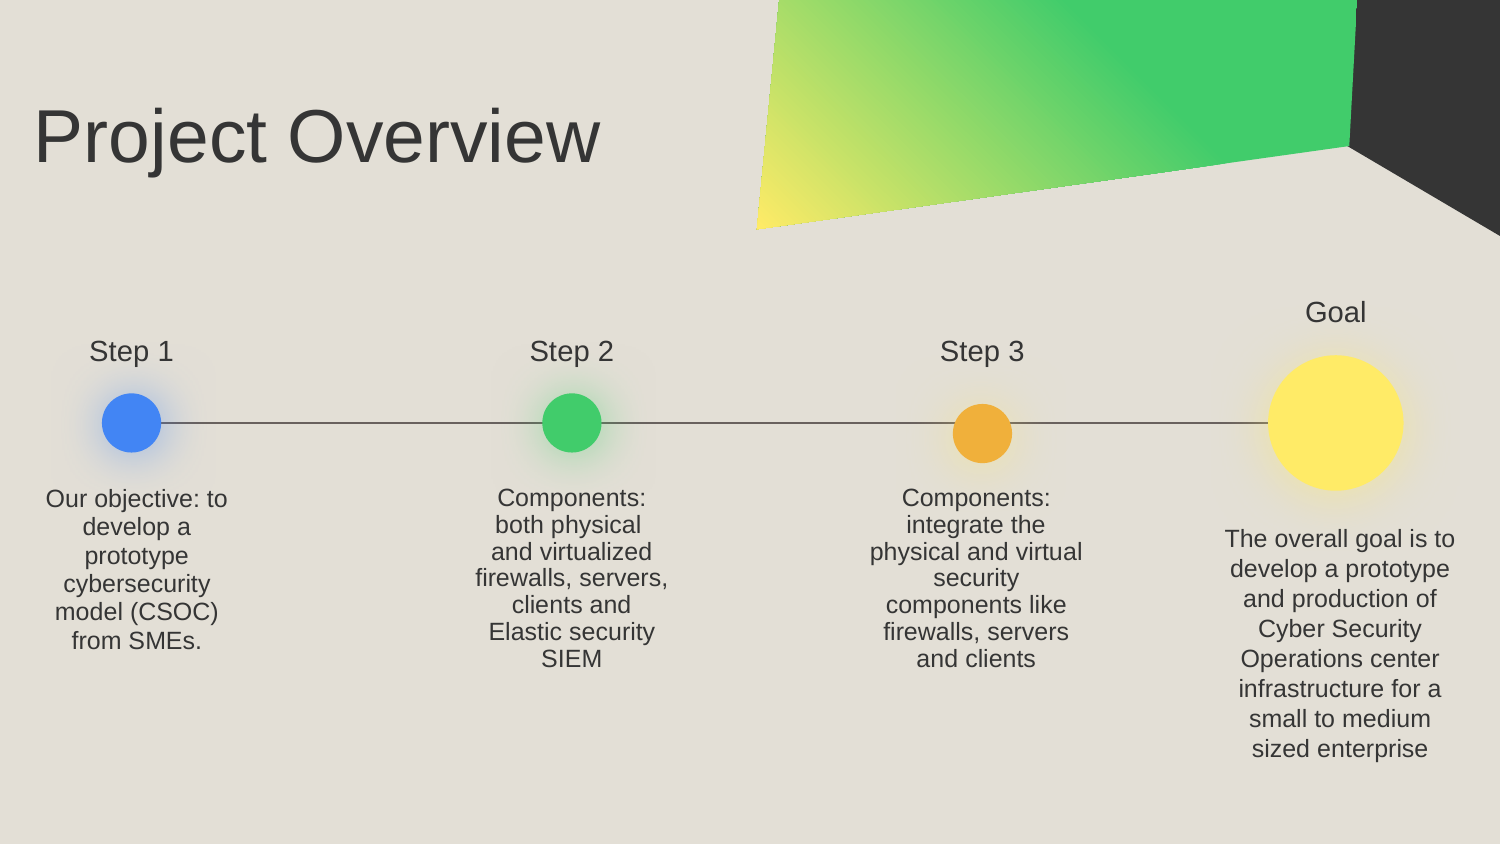

# Project Overview
Goal
Step 1
Step 2
Step 3

Components: integrate the physical and virtual security components like firewalls, servers and clients
Our objective: to develop a prototype cybersecurity model (CSOC) from SMEs.
Components: both physical  and virtualized firewalls, servers, clients and Elastic security SIEM
The overall goal is to develop a prototype and production of Cyber Security Operations center infrastructure for a small to medium sized enterprise